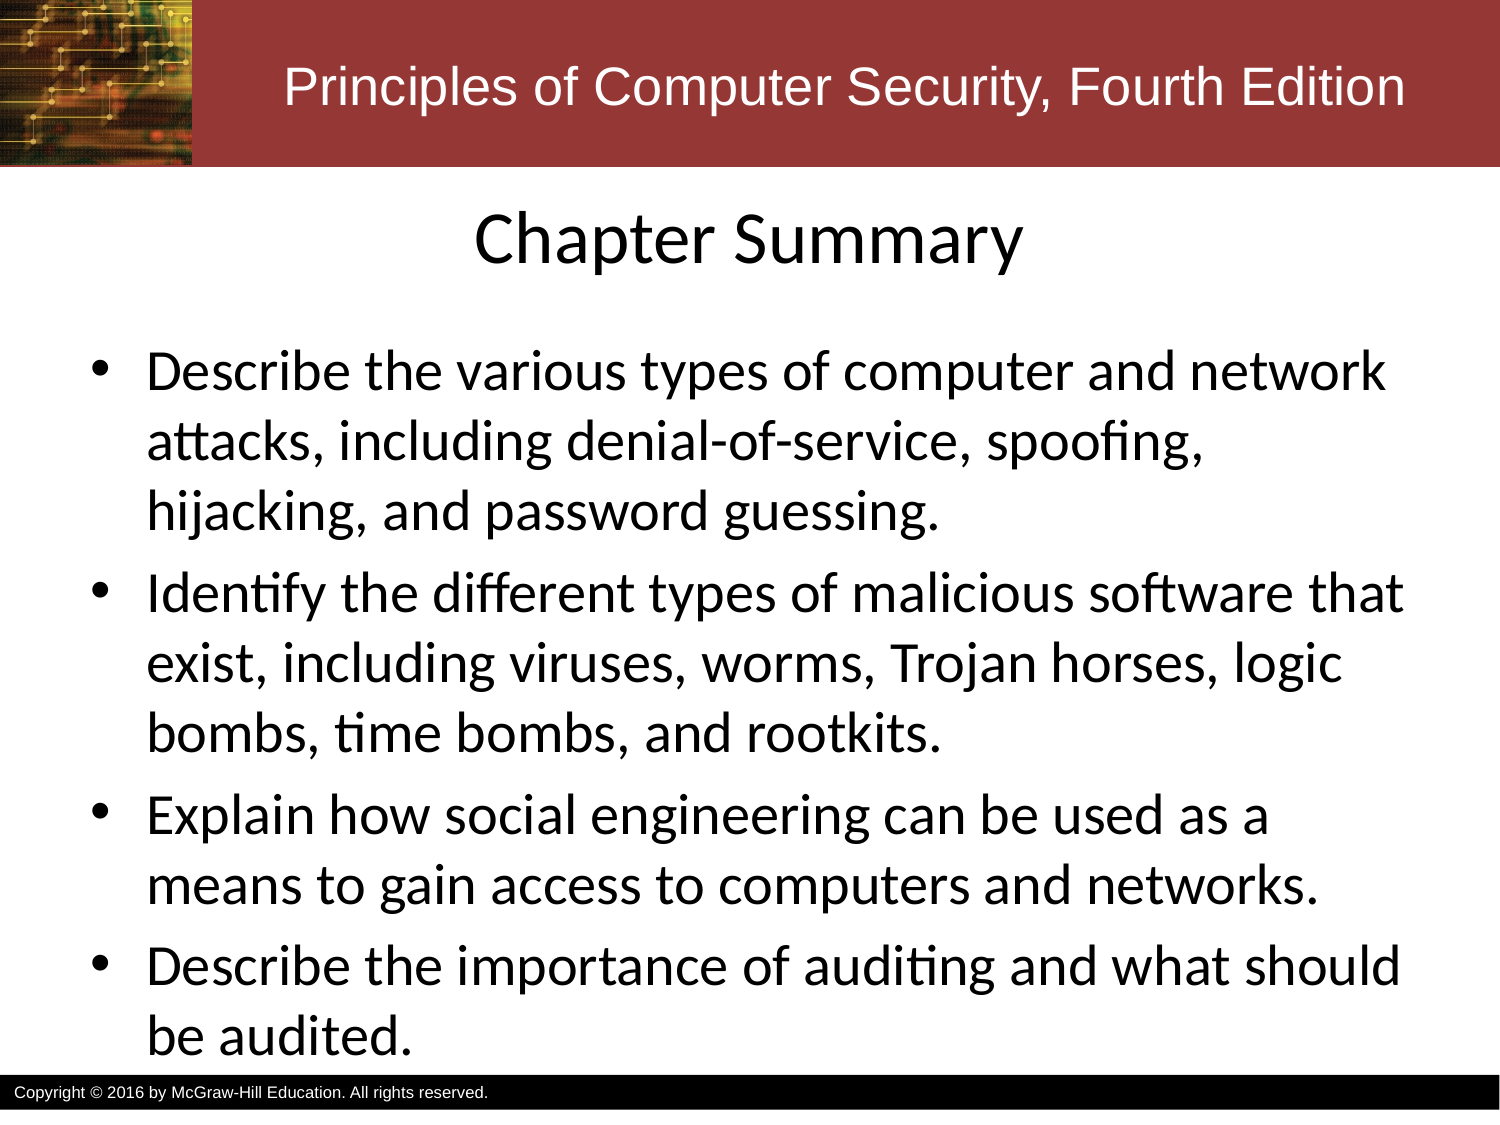

# Chapter Summary
Describe the various types of computer and network attacks, including denial-of-service, spoofing, hijacking, and password guessing.
Identify the different types of malicious software that exist, including viruses, worms, Trojan horses, logic bombs, time bombs, and rootkits.
Explain how social engineering can be used as a means to gain access to computers and networks.
Describe the importance of auditing and what should be audited.